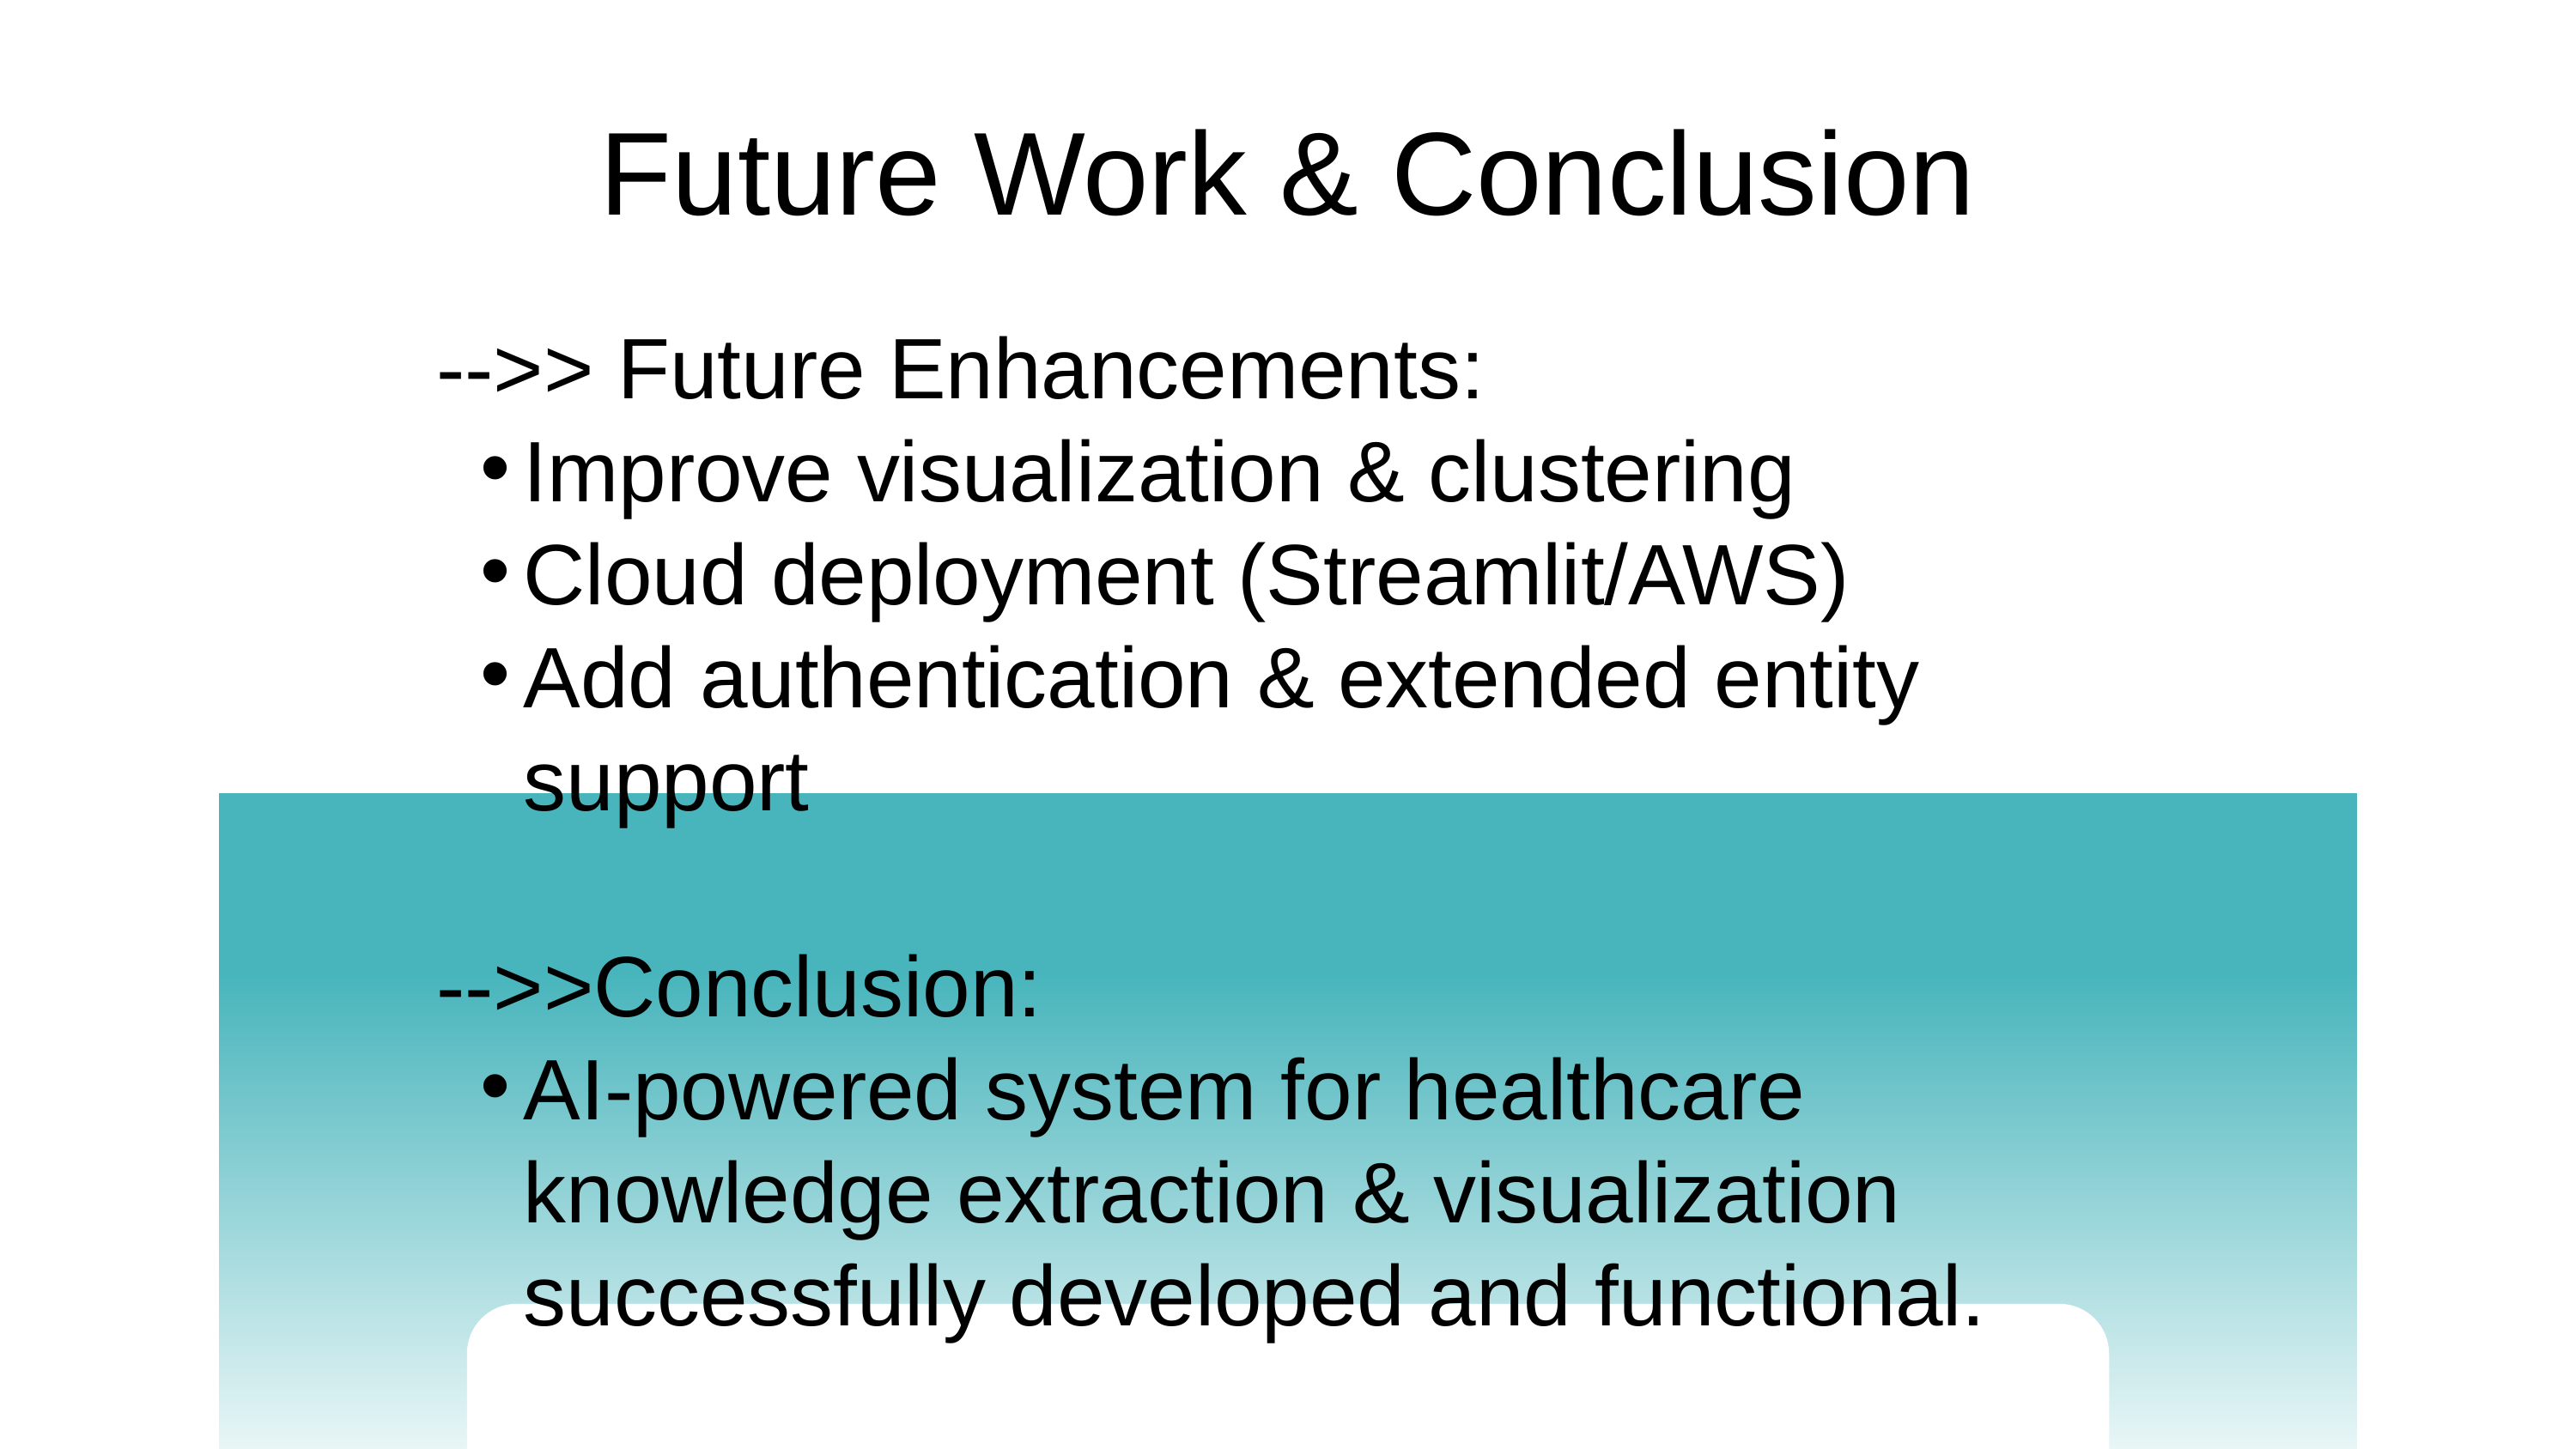

Future Work & Conclusion
-->> Future Enhancements:
Improve visualization & clustering
Cloud deployment (Streamlit/AWS)
Add authentication & extended entity support

-->>Conclusion:
AI-powered system for healthcare knowledge extraction & visualization successfully developed and functional.